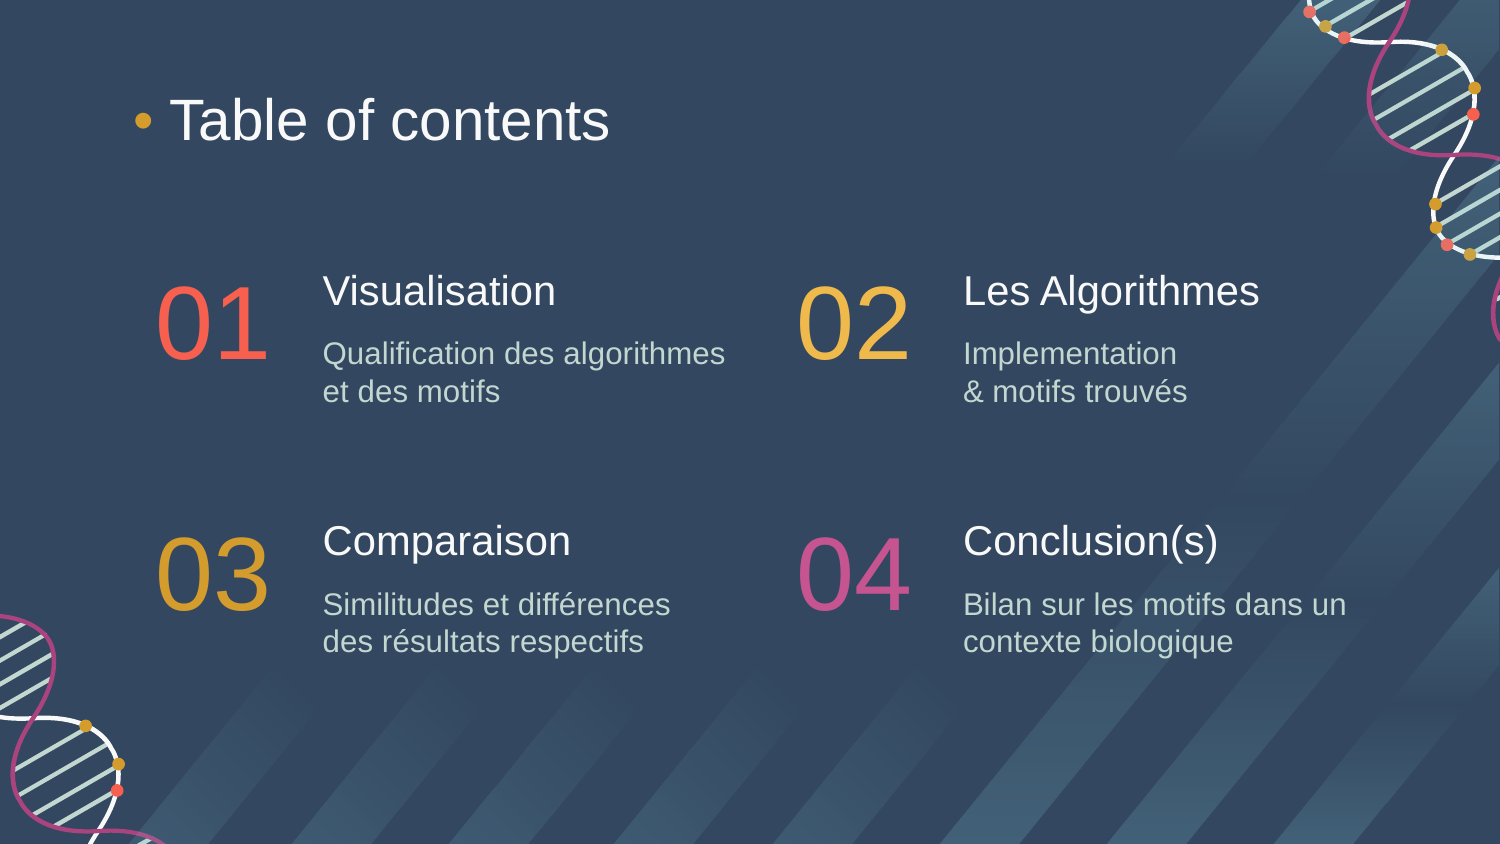

• Table of contents
Visualisation
Les Algorithmes
# 01
02
Implementation
& motifs trouvés
Qualification des algorithmes et des motifs
Comparaison
Conclusion(s)
03
04
Similitudes et différences
des résultats respectifs
Bilan sur les motifs dans un contexte biologique